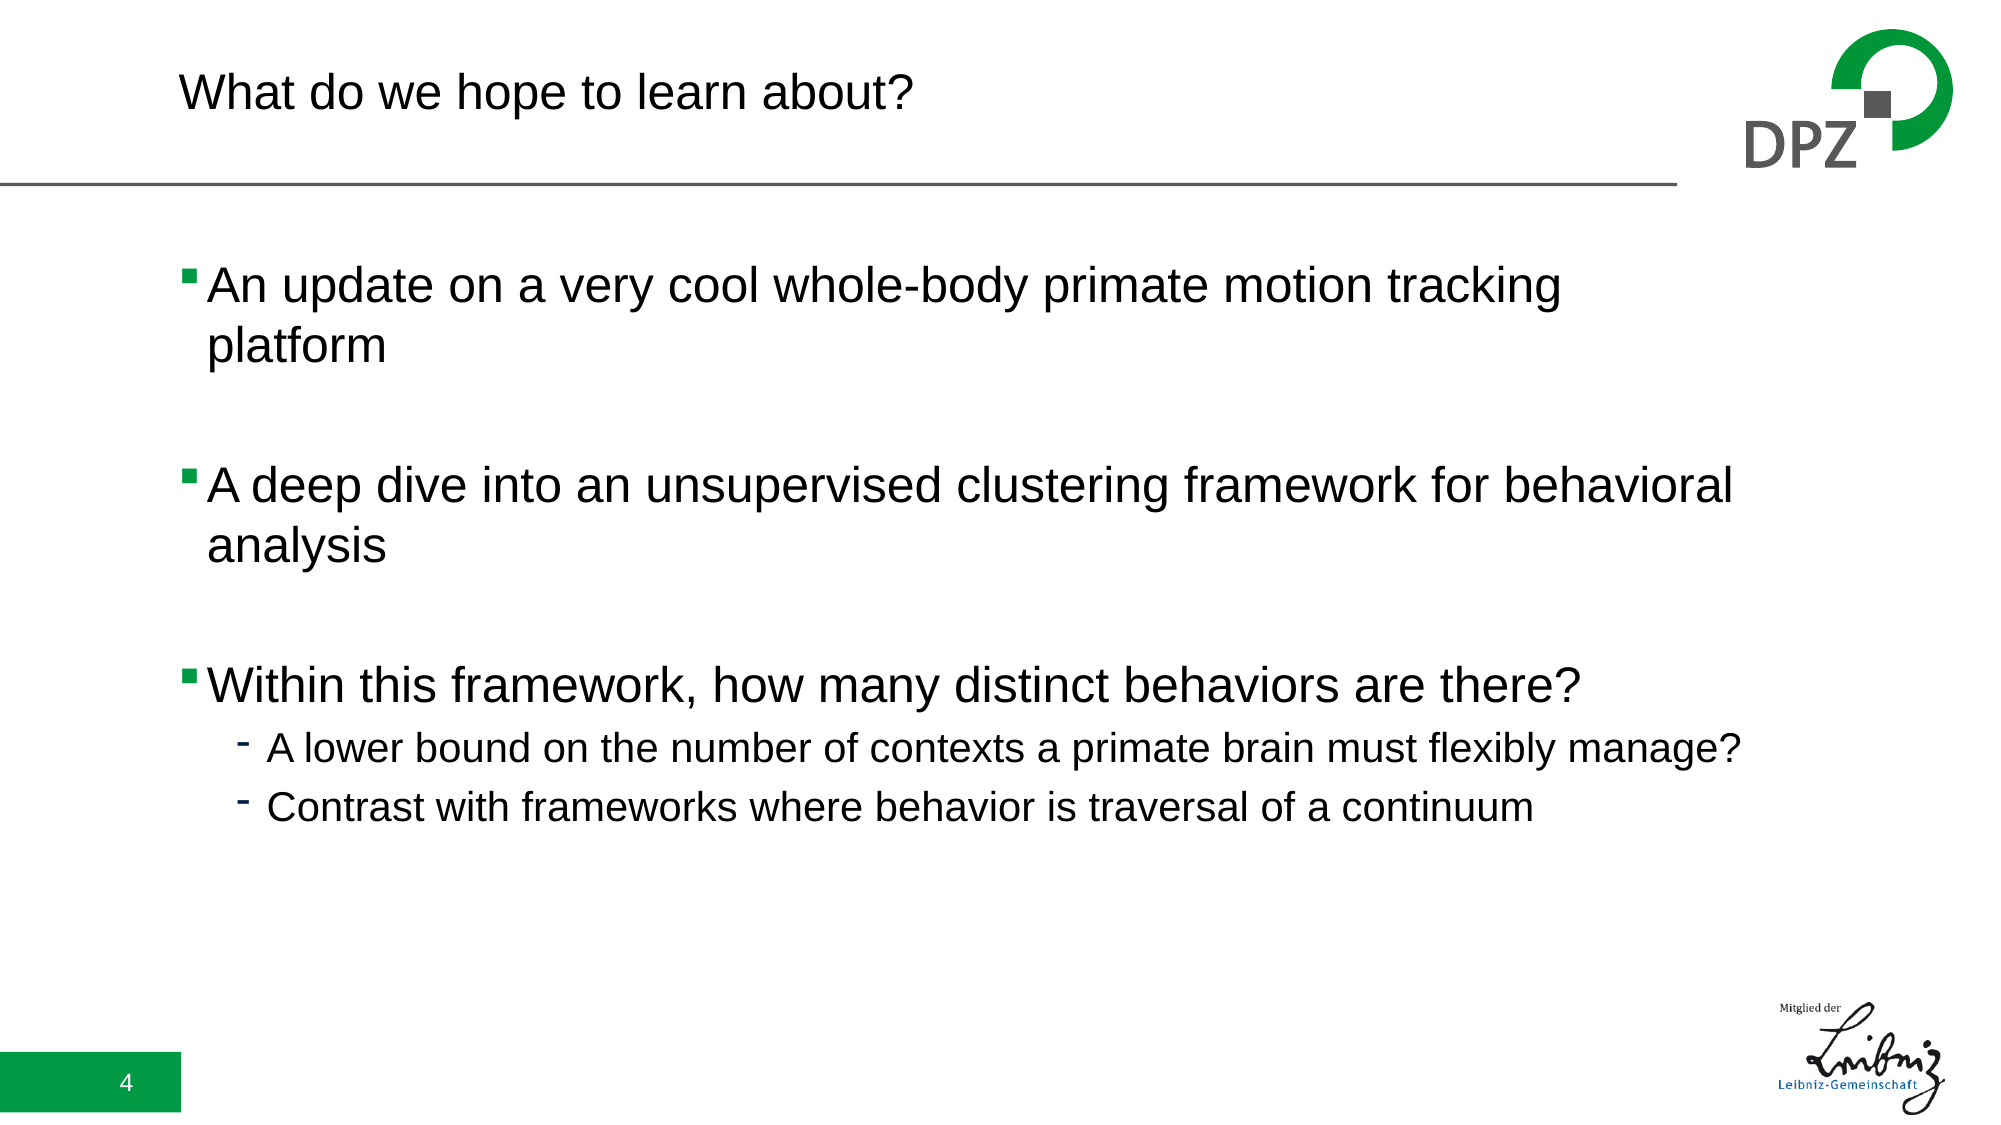

# What do we hope to learn about?
An update on a very cool whole-body primate motion tracking platform

A deep dive into an unsupervised clustering framework for behavioral analysis

Within this framework, how many distinct behaviors are there?
A lower bound on the number of contexts a primate brain must flexibly manage?
Contrast with frameworks where behavior is traversal of a continuum
4